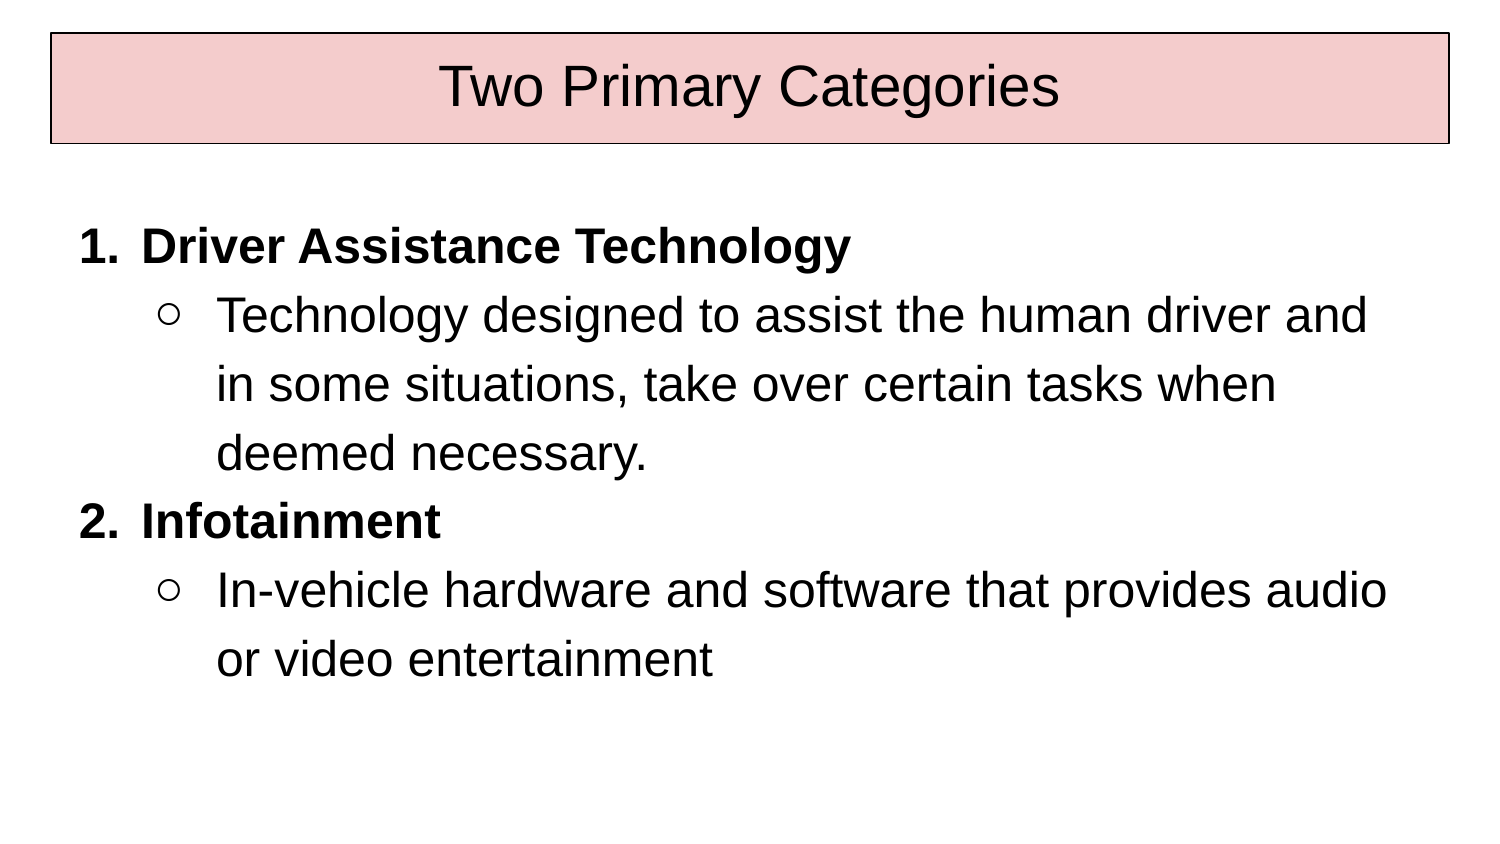

# Two Primary Categories
Driver Assistance Technology
Technology designed to assist the human driver and in some situations, take over certain tasks when deemed necessary.
Infotainment
In-vehicle hardware and software that provides audio or video entertainment